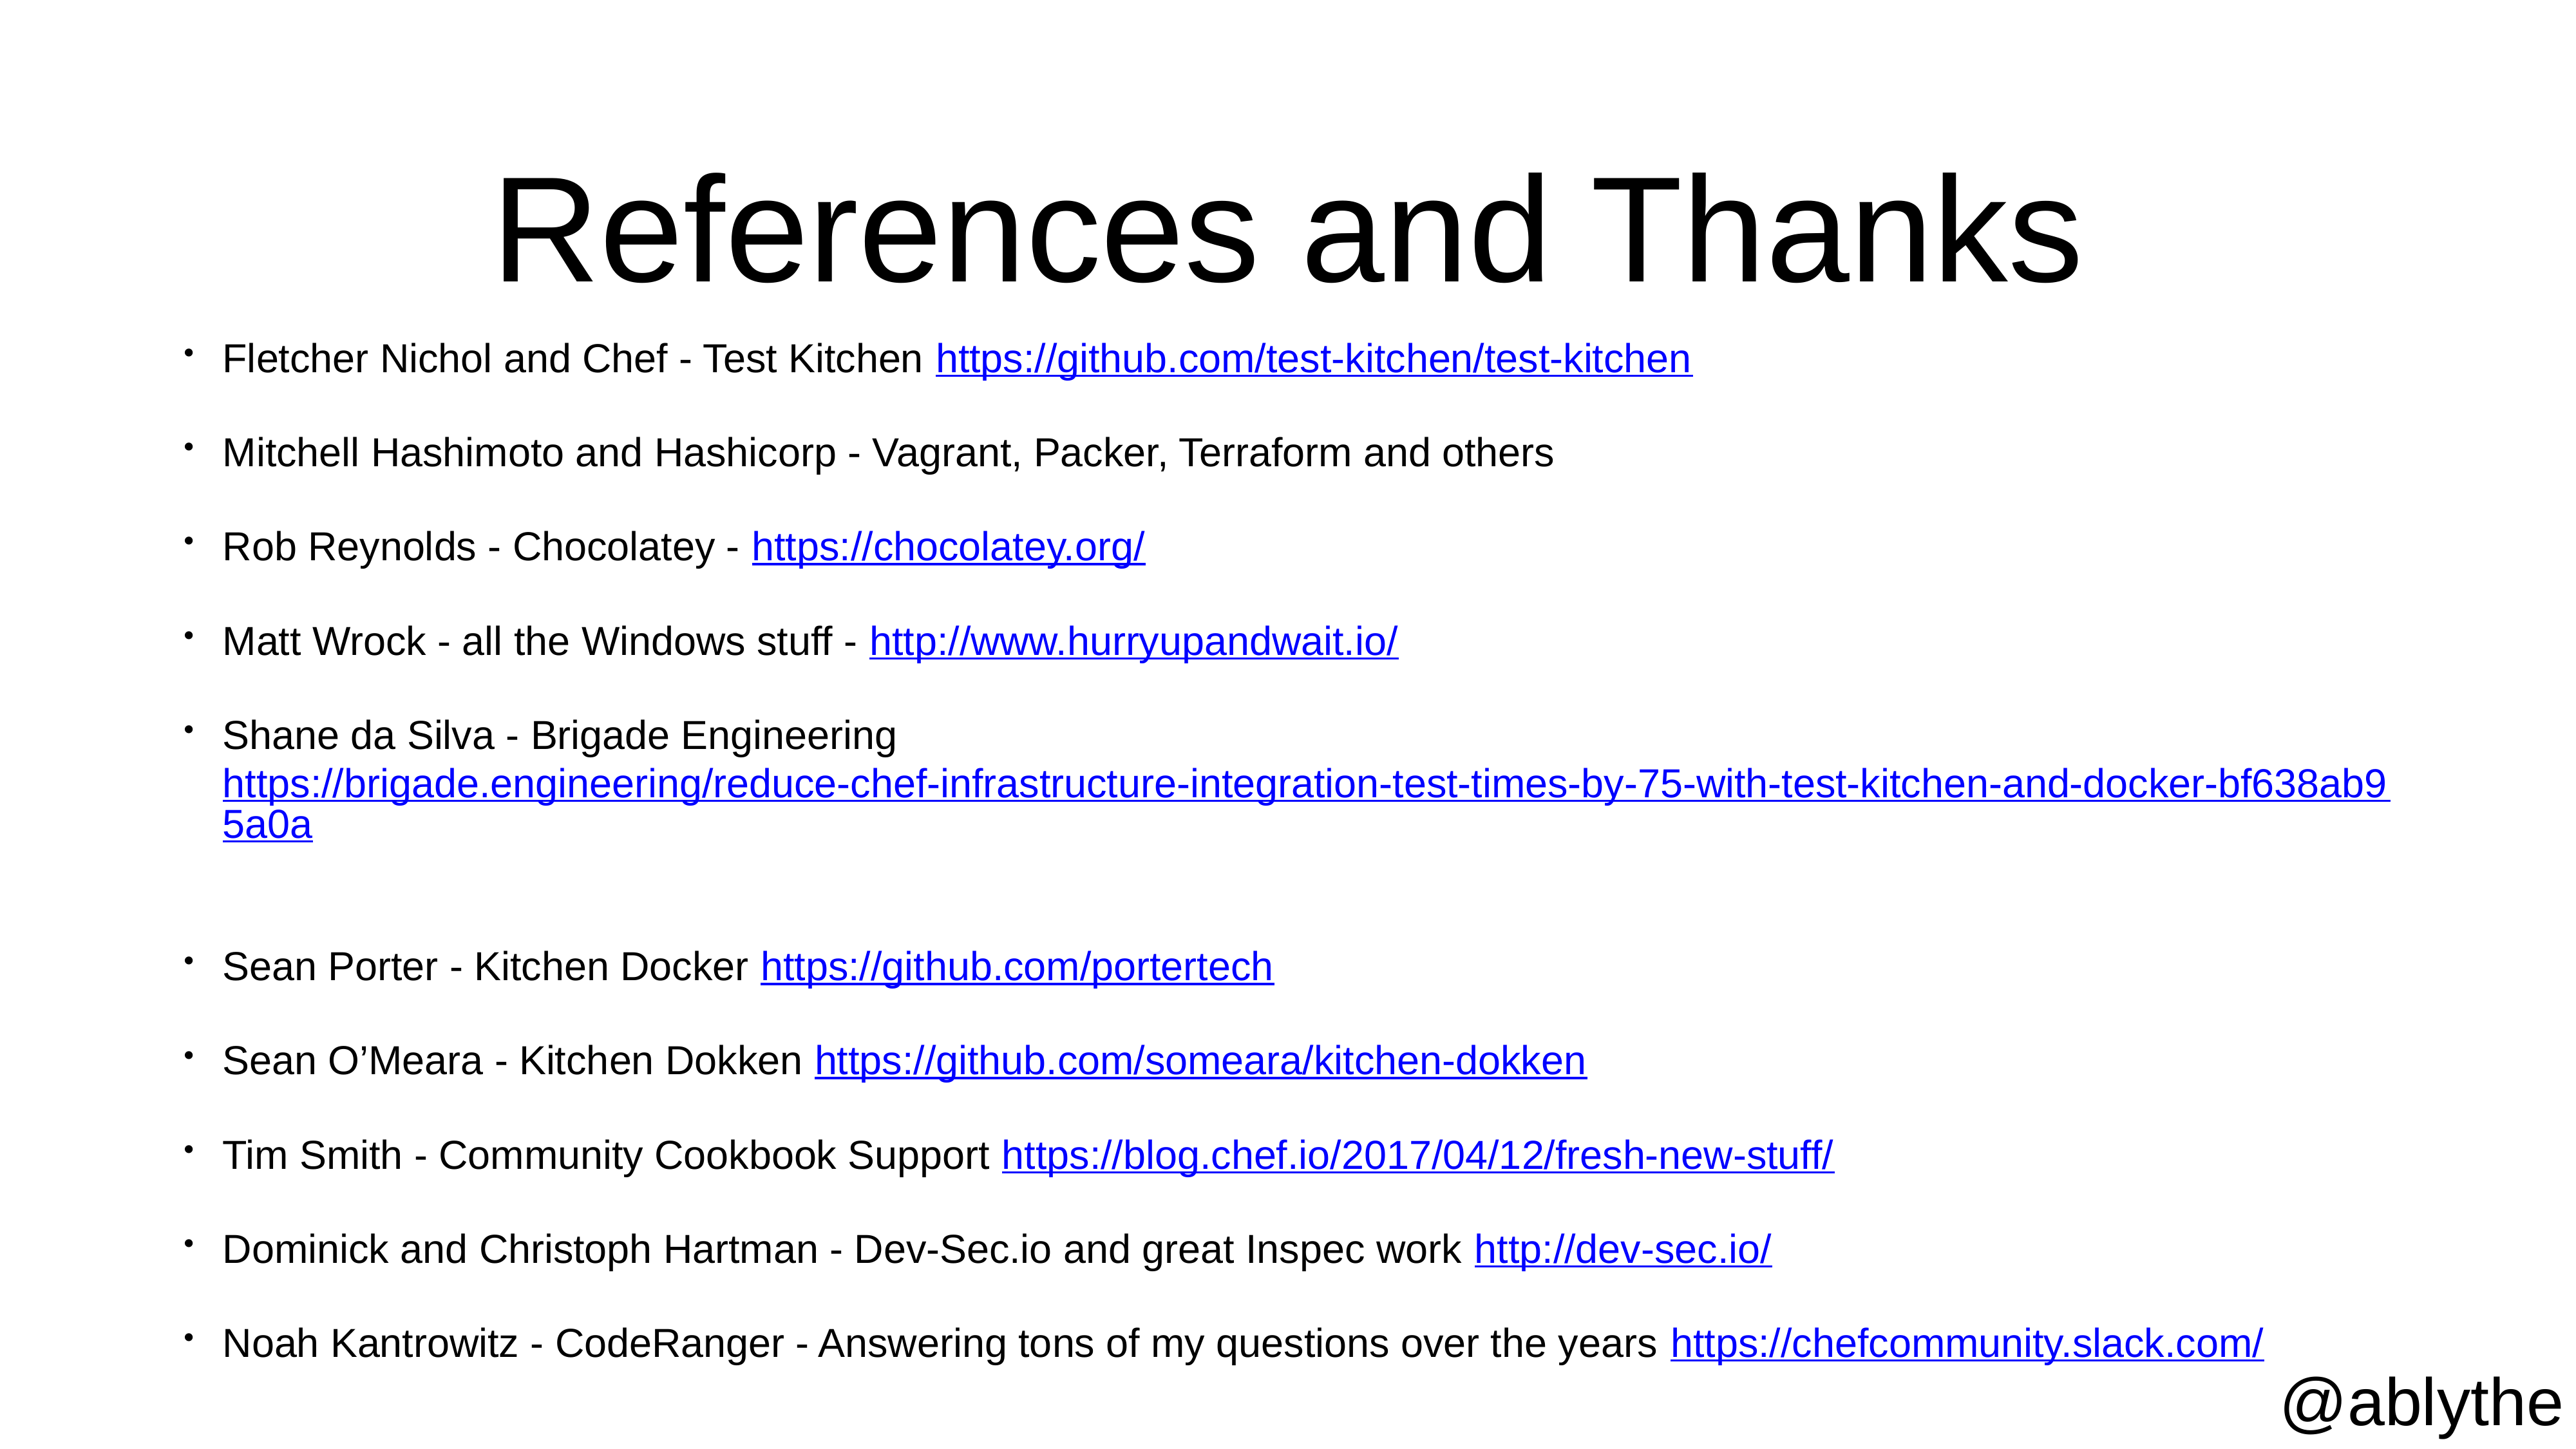

# References and Thanks
Fletcher Nichol and Chef - Test Kitchen https://github.com/test-kitchen/test-kitchen
Mitchell Hashimoto and Hashicorp - Vagrant, Packer, Terraform and others
Rob Reynolds - Chocolatey - https://chocolatey.org/
Matt Wrock - all the Windows stuff - http://www.hurryupandwait.io/
Shane da Silva - Brigade Engineering https://brigade.engineering/reduce-chef-infrastructure-integration-test-times-by-75-with-test-kitchen-and-docker-bf638ab95a0a
Sean Porter - Kitchen Docker https://github.com/portertech
Sean O’Meara - Kitchen Dokken https://github.com/someara/kitchen-dokken
Tim Smith - Community Cookbook Support https://blog.chef.io/2017/04/12/fresh-new-stuff/
Dominick and Christoph Hartman - Dev-Sec.io and great Inspec work http://dev-sec.io/
Noah Kantrowitz - CodeRanger - Answering tons of my questions over the years https://chefcommunity.slack.com/